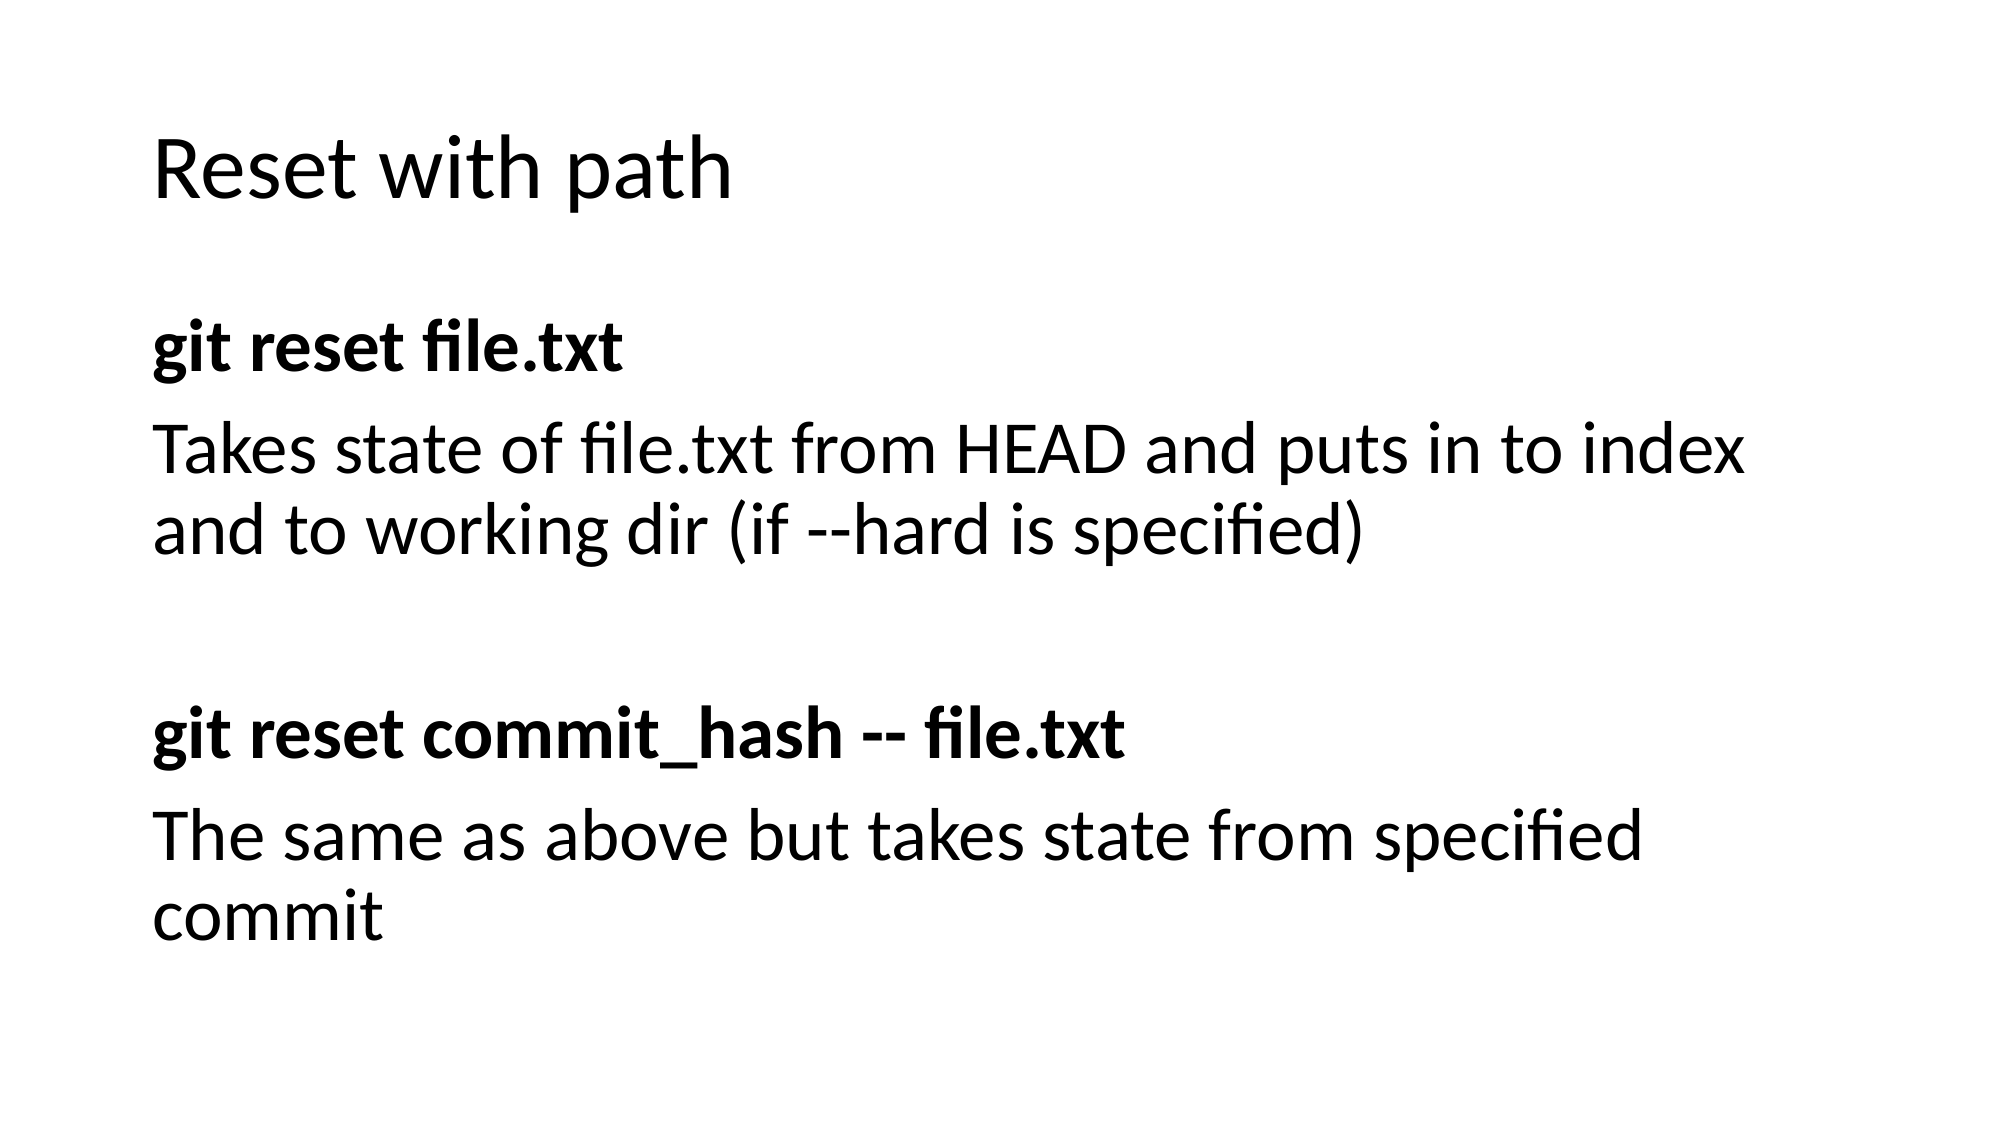

# Reset with path
git reset file.txt
Takes state of file.txt from HEAD and puts in to index and to working dir (if --hard is specified)

git reset commit_hash -- file.txt
The same as above but takes state from specified commit